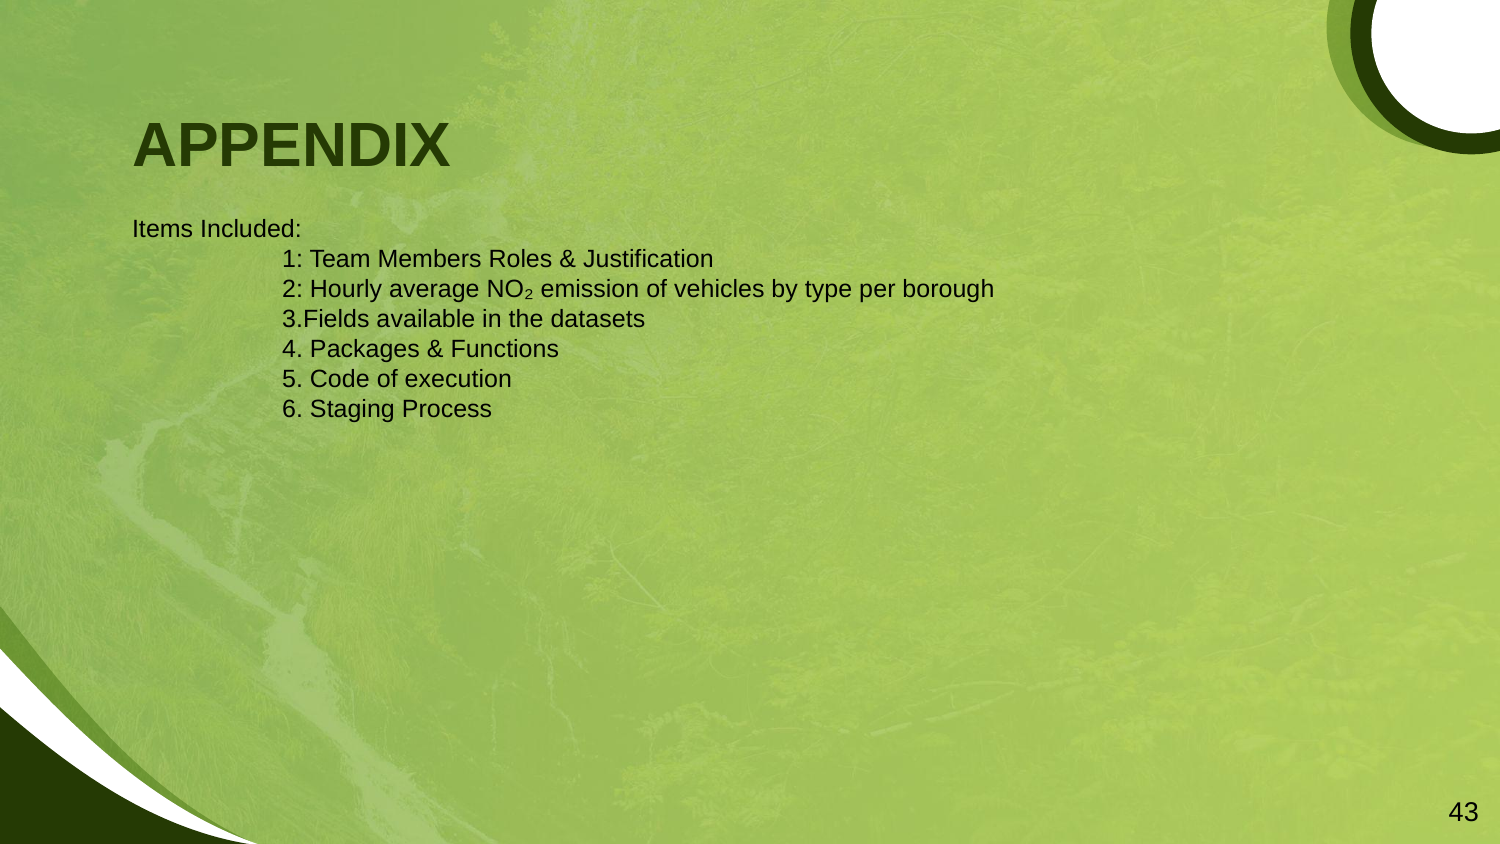

# APPENDIX
Items Included:
1: Team Members Roles & Justification
2: Hourly average NO₂ emission of vehicles by type per borough
3.Fields available in the datasets
4. Packages & Functions
5. Code of execution
6. Staging Process

43